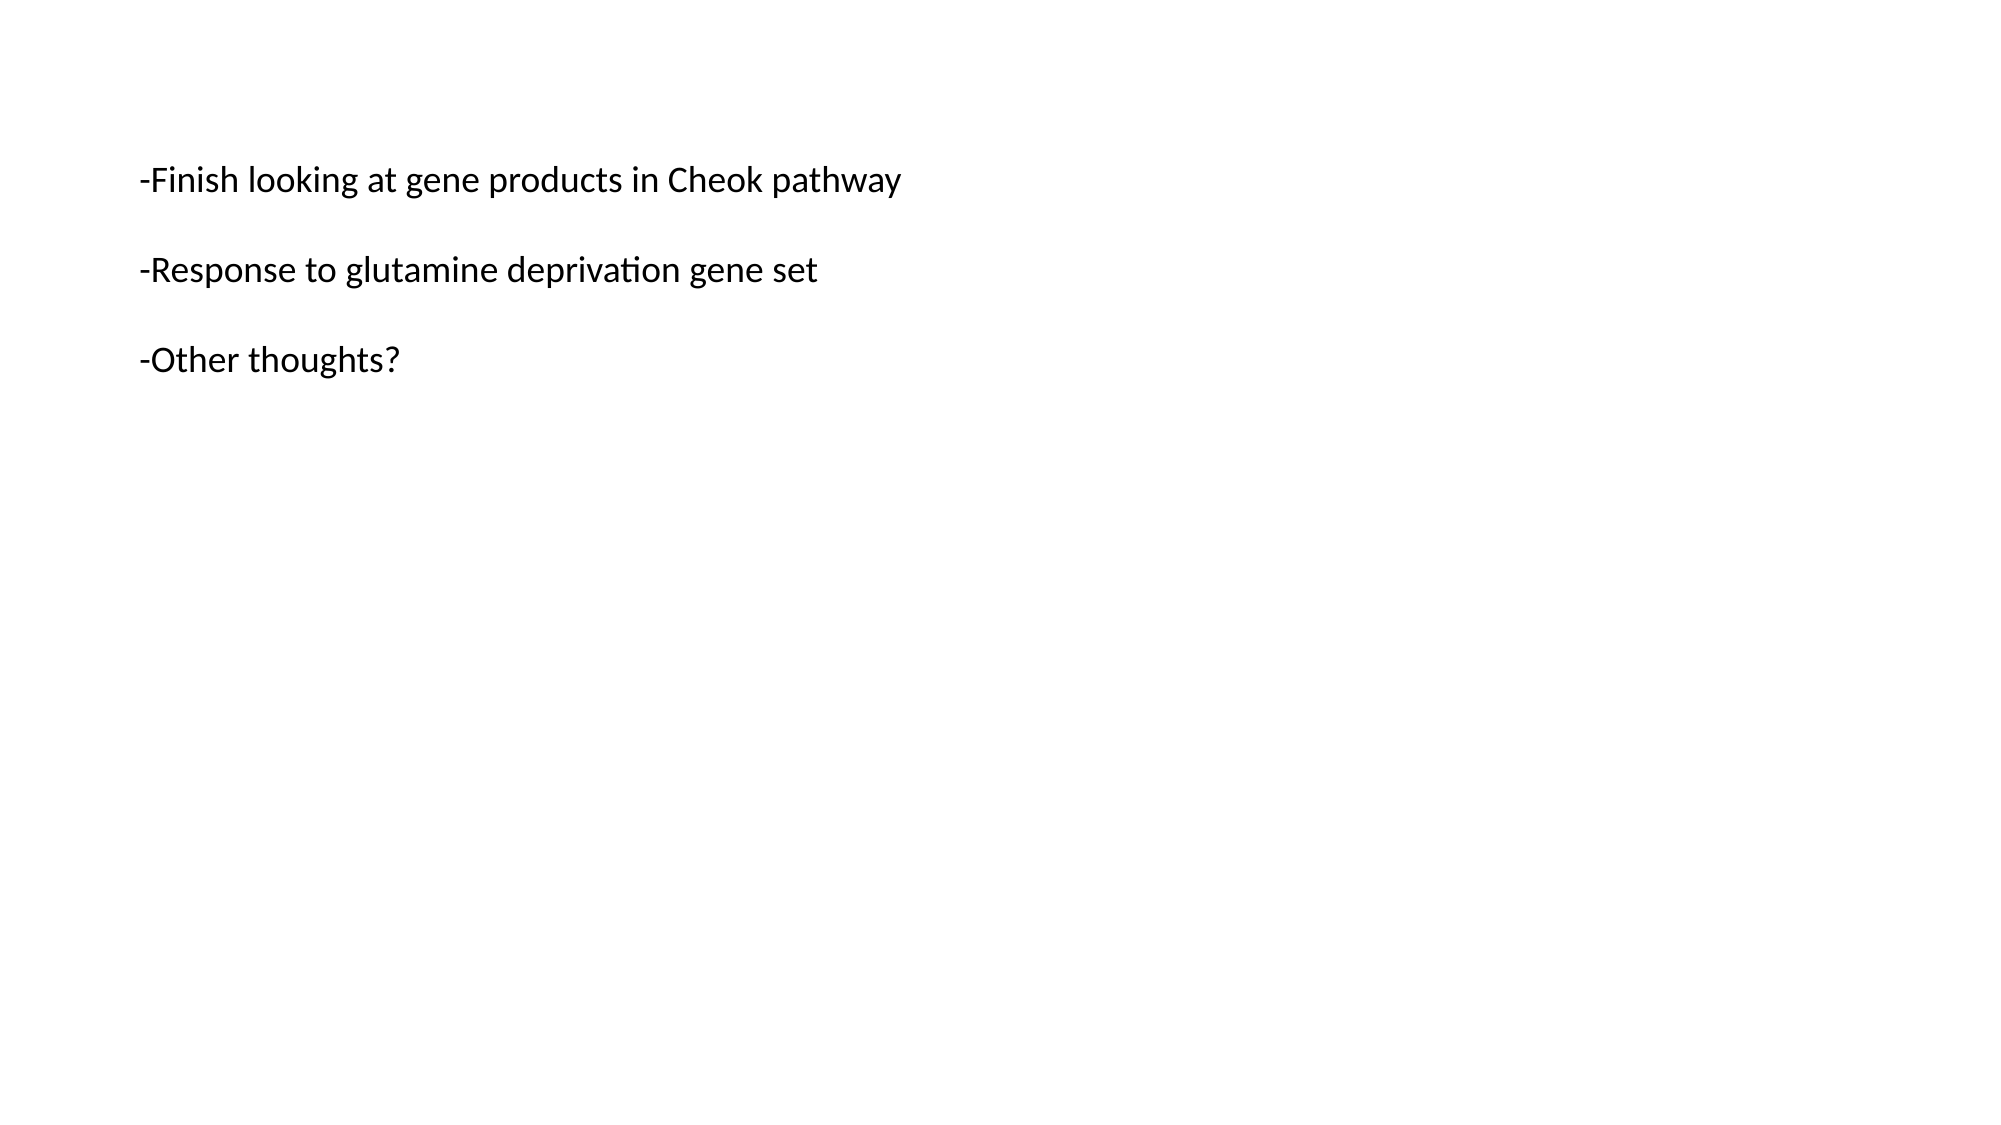

-Finish looking at gene products in Cheok pathway

-Response to glutamine deprivation gene set

-Other thoughts?